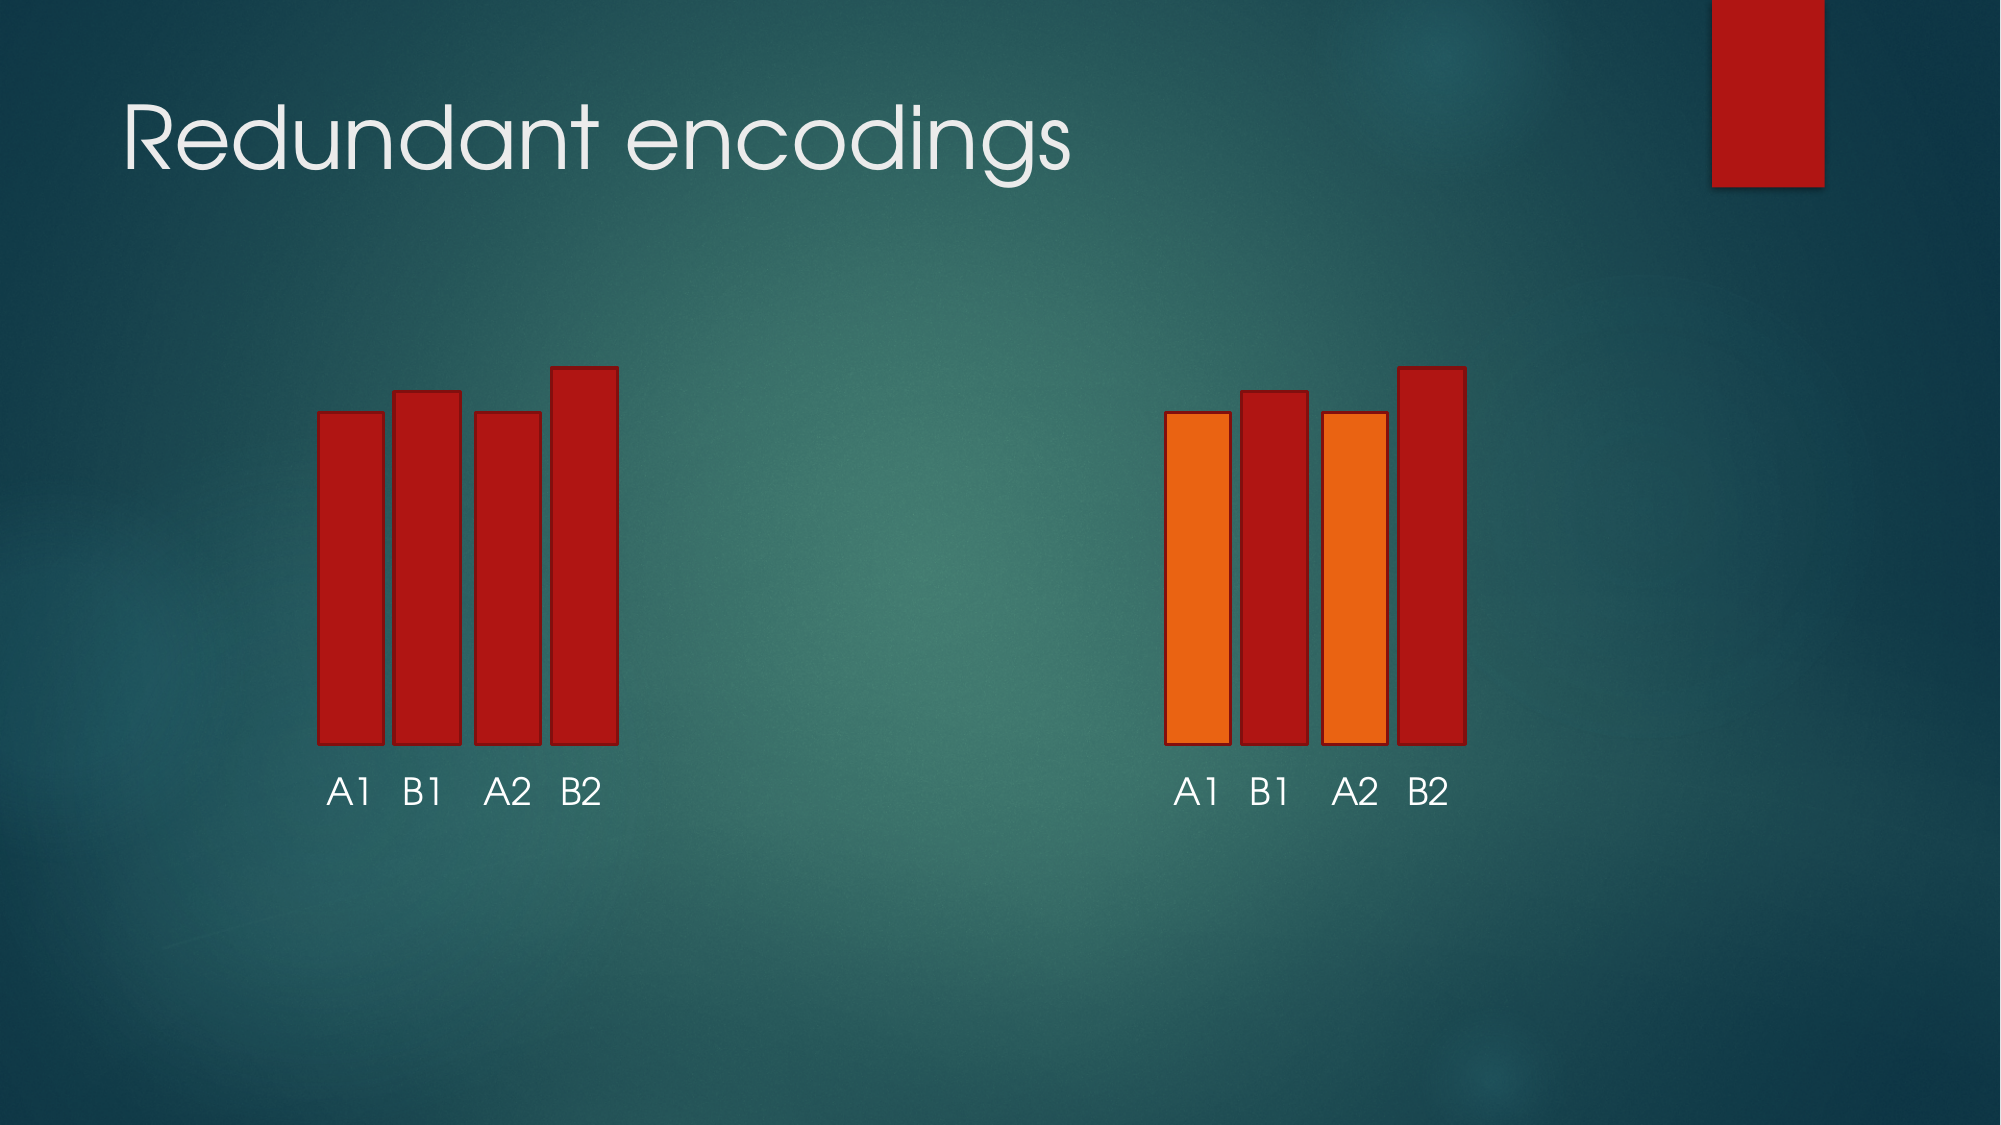

# Redundant encodings

A1
B1
A2
B2
A1
B1
A2
B2